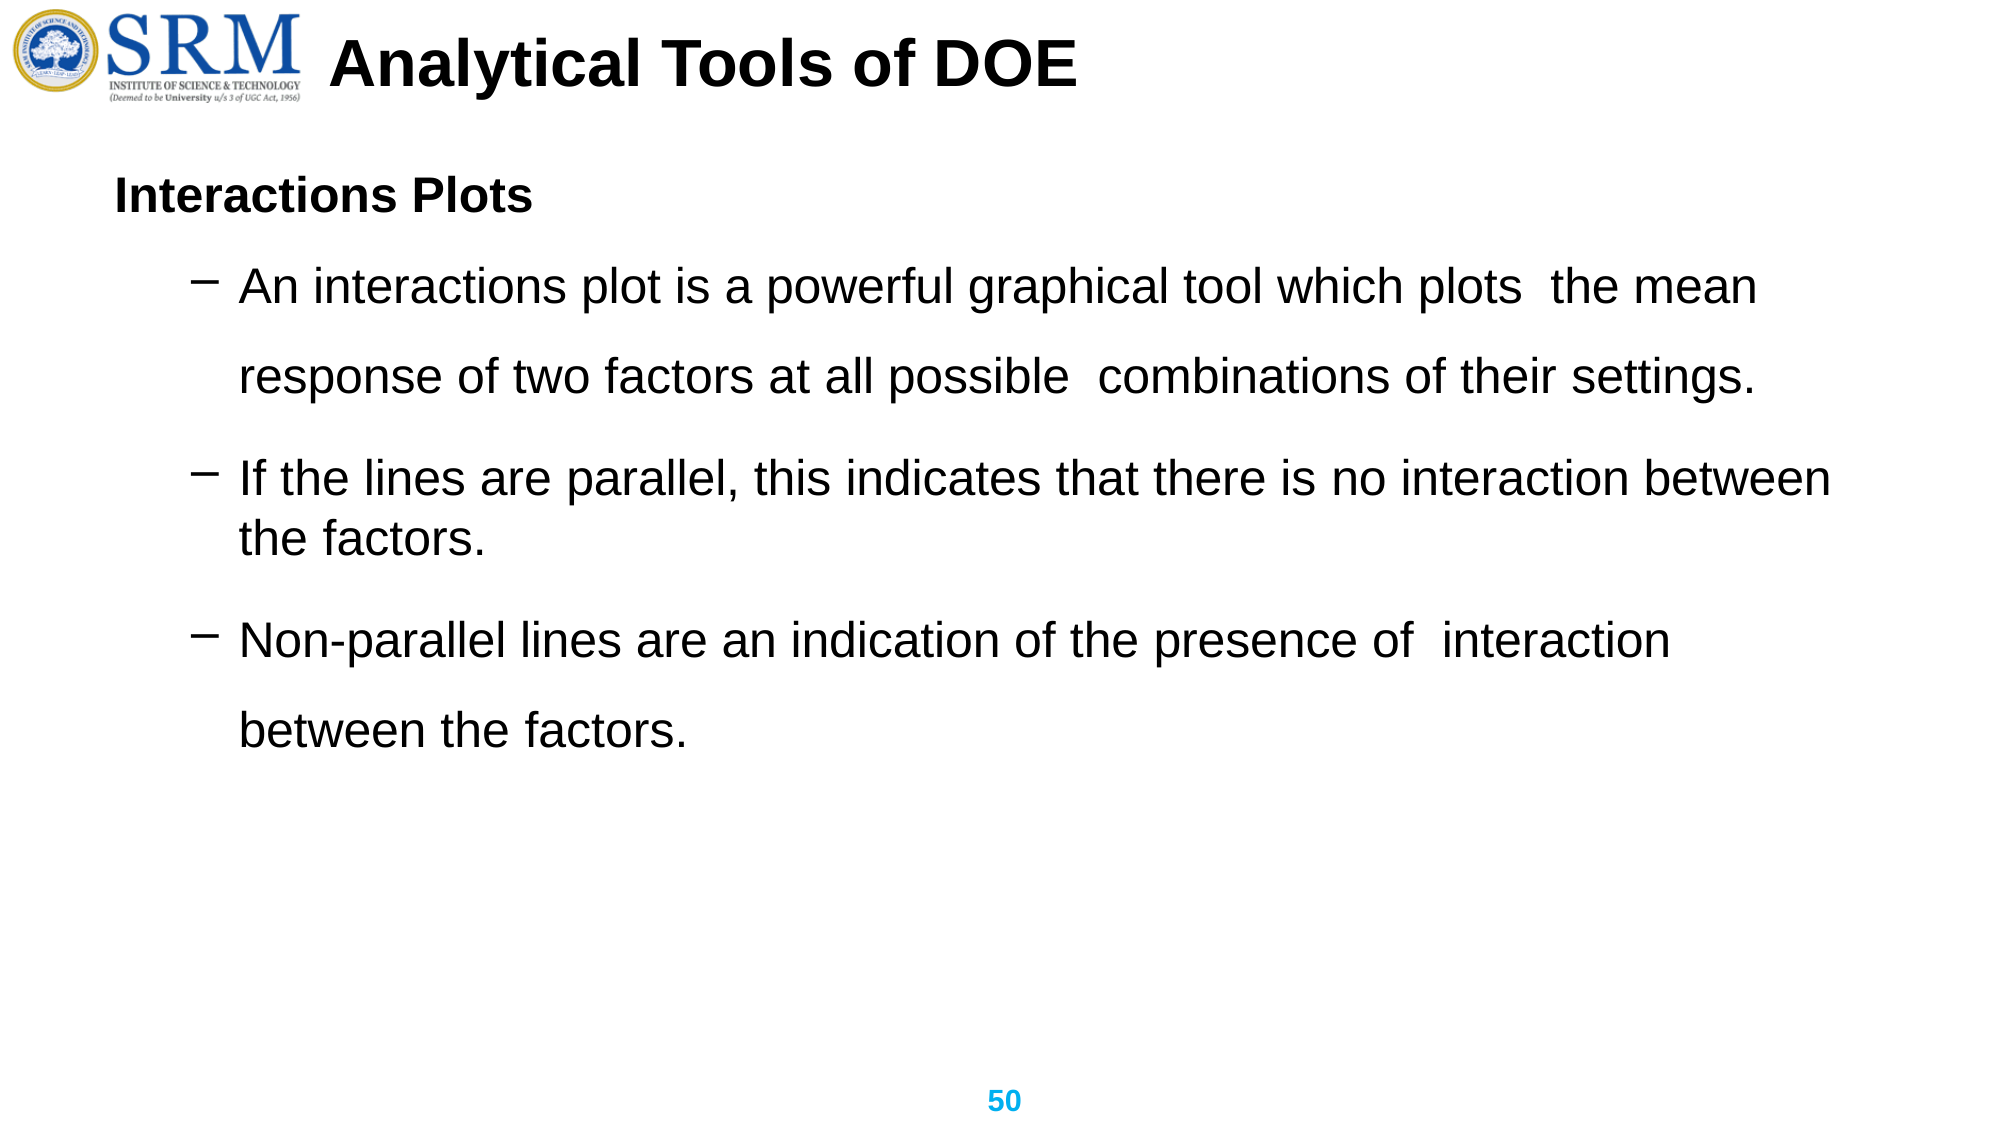

# Analytical Tools of DOE
Interactions Plots
An interactions plot is a powerful graphical tool which plots  the mean response of two factors at all possible  combinations of their settings.
If the lines are parallel, this indicates that there is no interaction between the factors.
Non-parallel lines are an indication of the presence of  interaction between the factors.

50